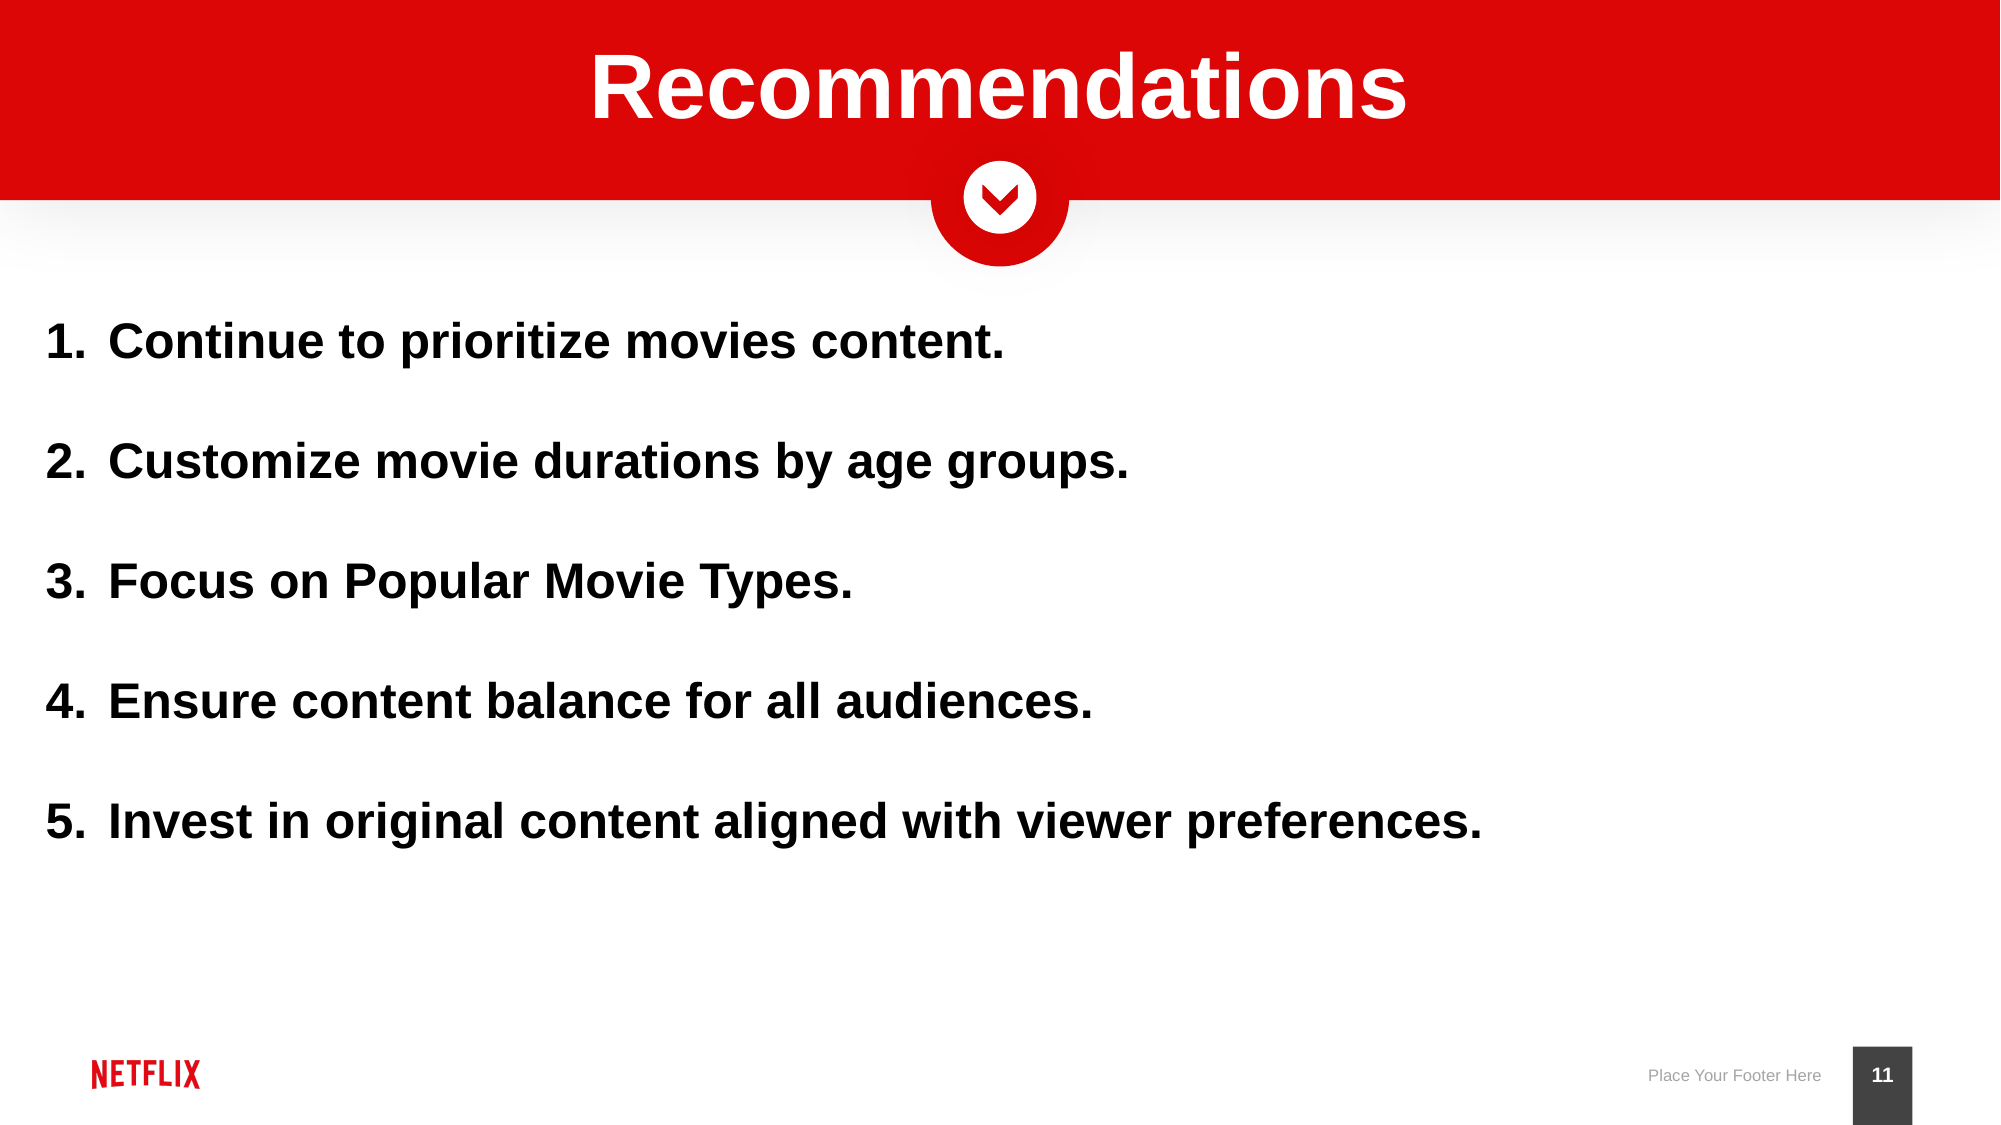

# Recommendations

Continue to prioritize movies content.

Customize movie durations by age groups.

Focus on Popular Movie Types.

Ensure content balance for all audiences.

Invest in original content aligned with viewer preferences.